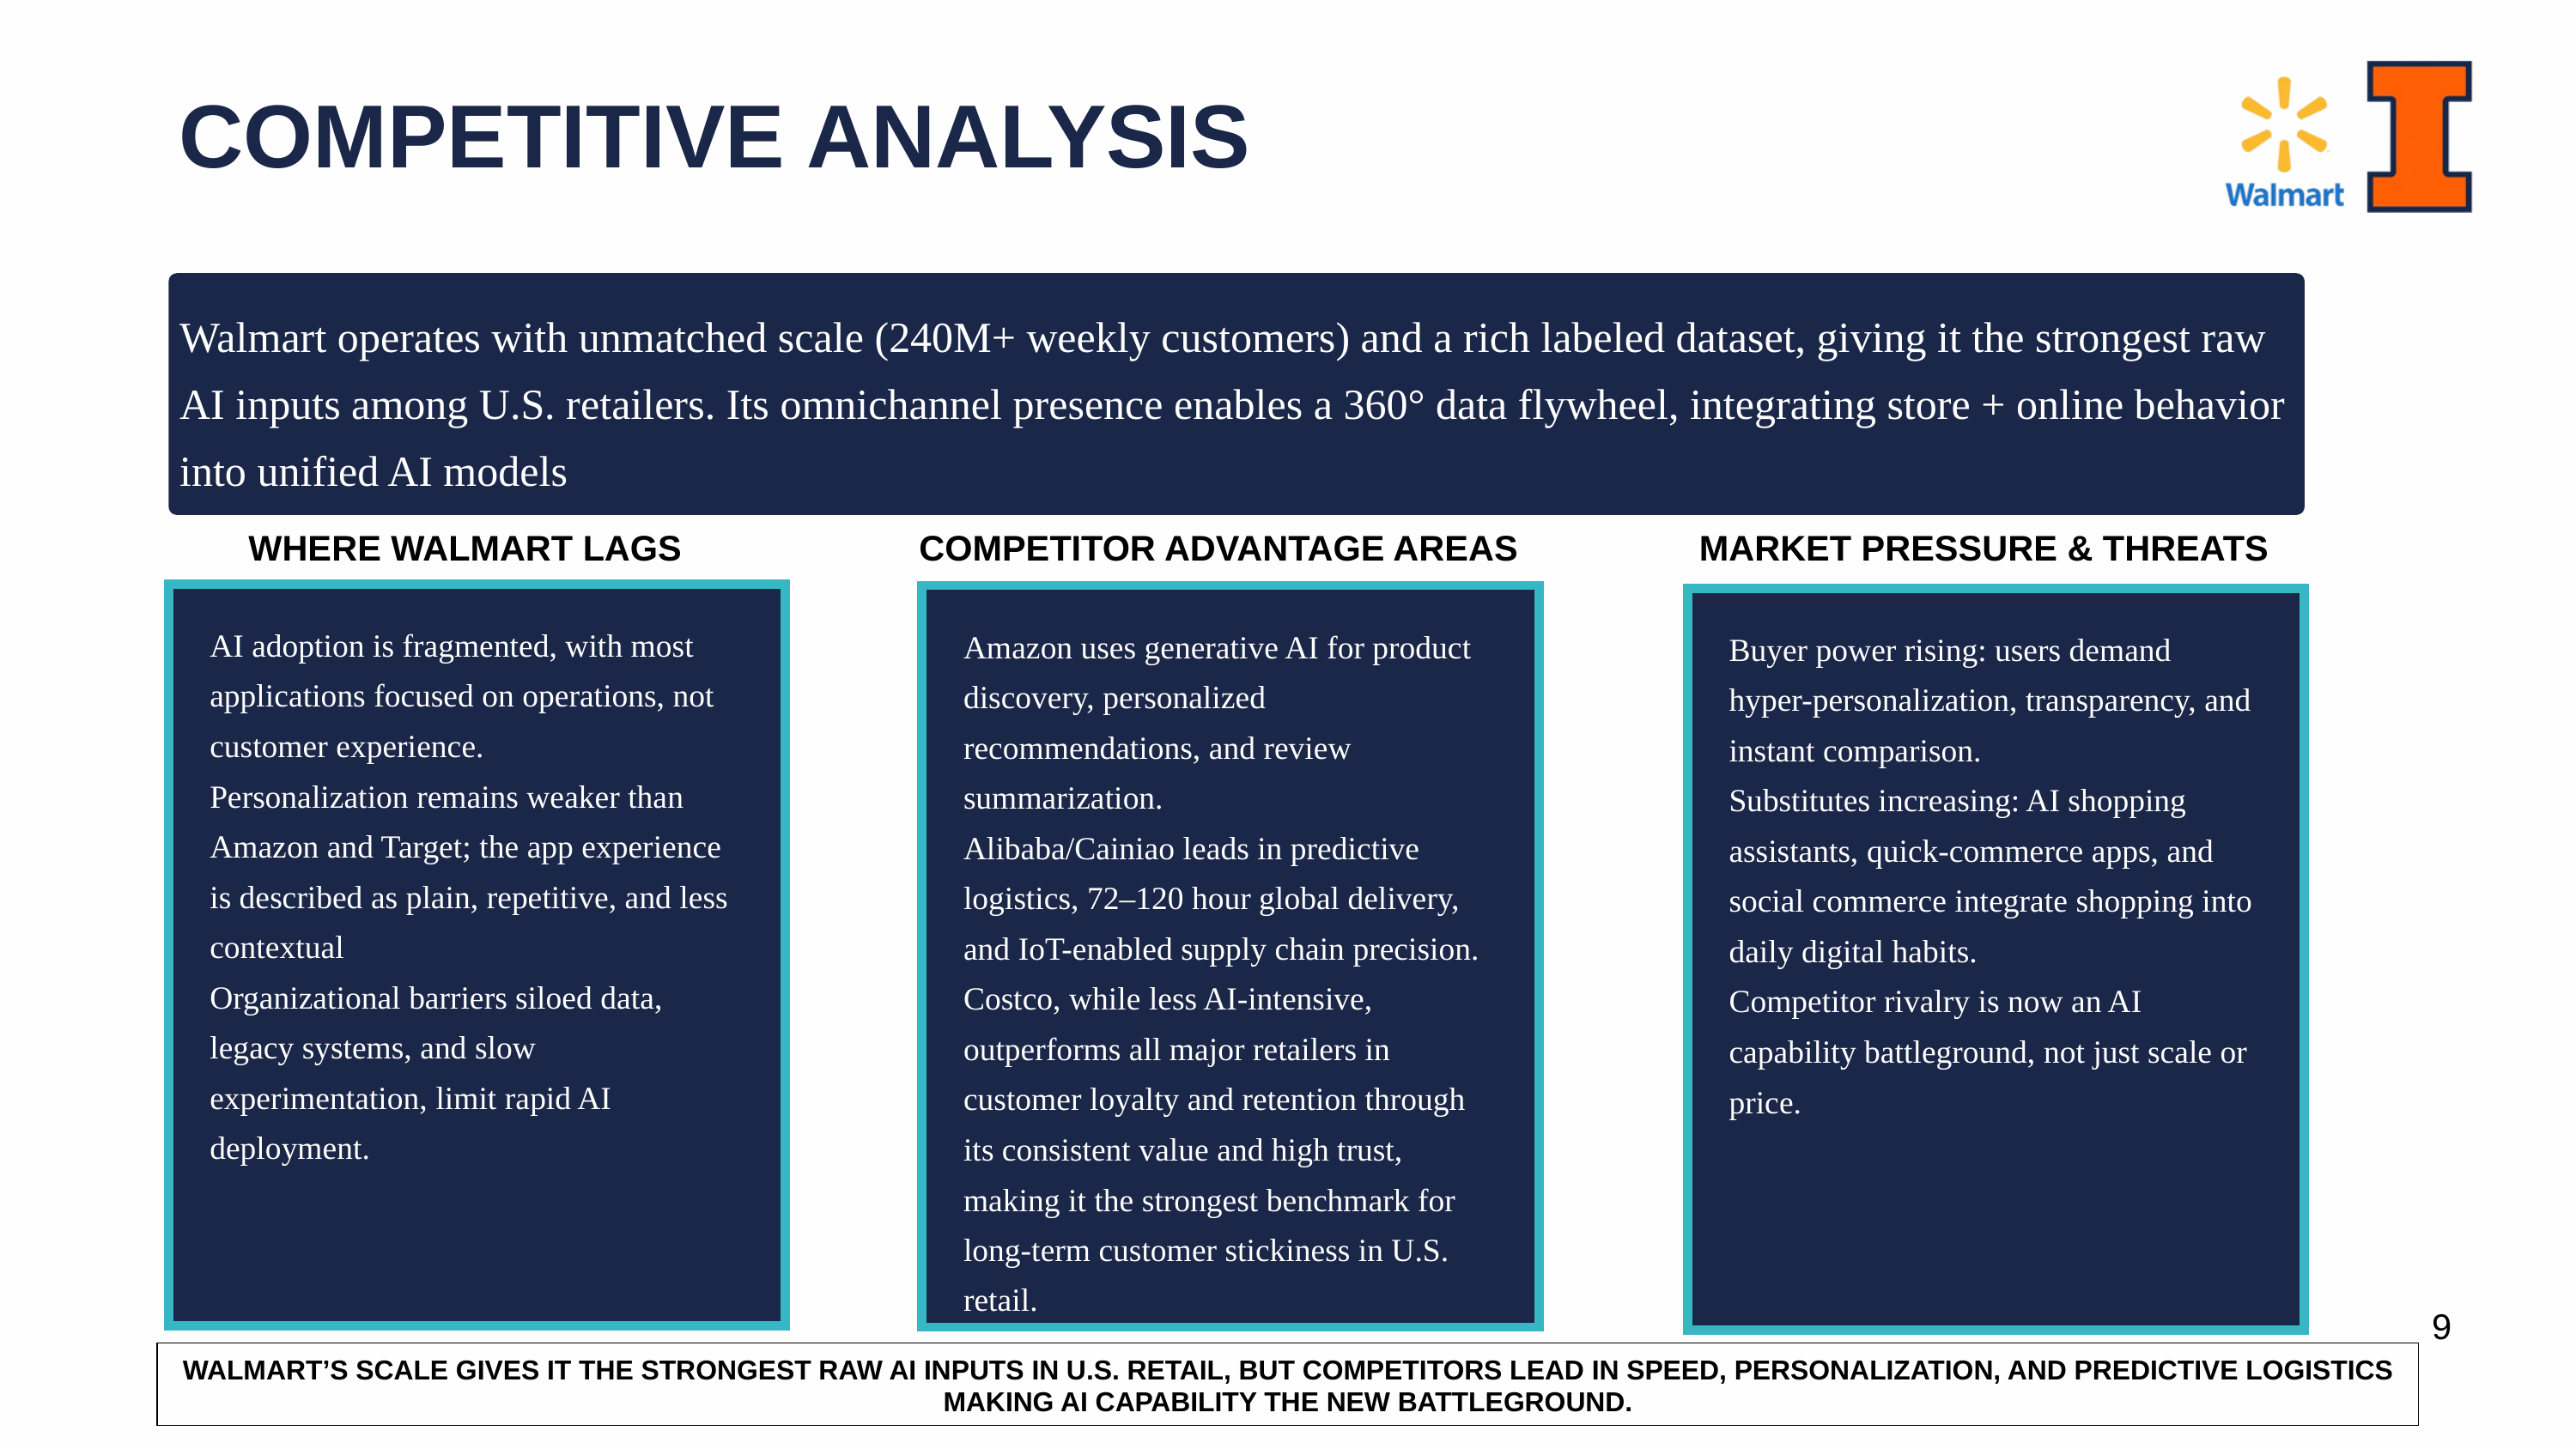

COMPETITIVE ANALYSIS

Walmart operates with unmatched scale (240M+ weekly customers) and a rich labeled dataset, giving it the strongest raw AI inputs among U.S. retailers. Its omnichannel presence enables a 360° data flywheel, integrating store + online behavior into unified AI models
WHERE WALMART LAGS
COMPETITOR ADVANTAGE AREAS
MARKET PRESSURE & THREATS
AI adoption is fragmented, with most applications focused on operations, not customer experience.
Personalization remains weaker than Amazon and Target; the app experience is described as plain, repetitive, and less contextual
Organizational barriers siloed data, legacy systems, and slow experimentation, limit rapid AI deployment.
Amazon uses generative AI for product discovery, personalized recommendations, and review summarization.
Alibaba/Cainiao leads in predictive logistics, 72–120 hour global delivery, and IoT-enabled supply chain precision.
Costco, while less AI-intensive, outperforms all major retailers in customer loyalty and retention through its consistent value and high trust, making it the strongest benchmark for long-term customer stickiness in U.S. retail.
Buyer power rising: users demand hyper-personalization, transparency, and instant comparison.
Substitutes increasing: AI shopping assistants, quick-commerce apps, and social commerce integrate shopping into daily digital habits.
Competitor rivalry is now an AI capability battleground, not just scale or price.

9

WALMART’S SCALE GIVES IT THE STRONGEST RAW AI INPUTS IN U.S. RETAIL, BUT COMPETITORS LEAD IN SPEED, PERSONALIZATION, AND PREDICTIVE LOGISTICS MAKING AI CAPABILITY THE NEW BATTLEGROUND.